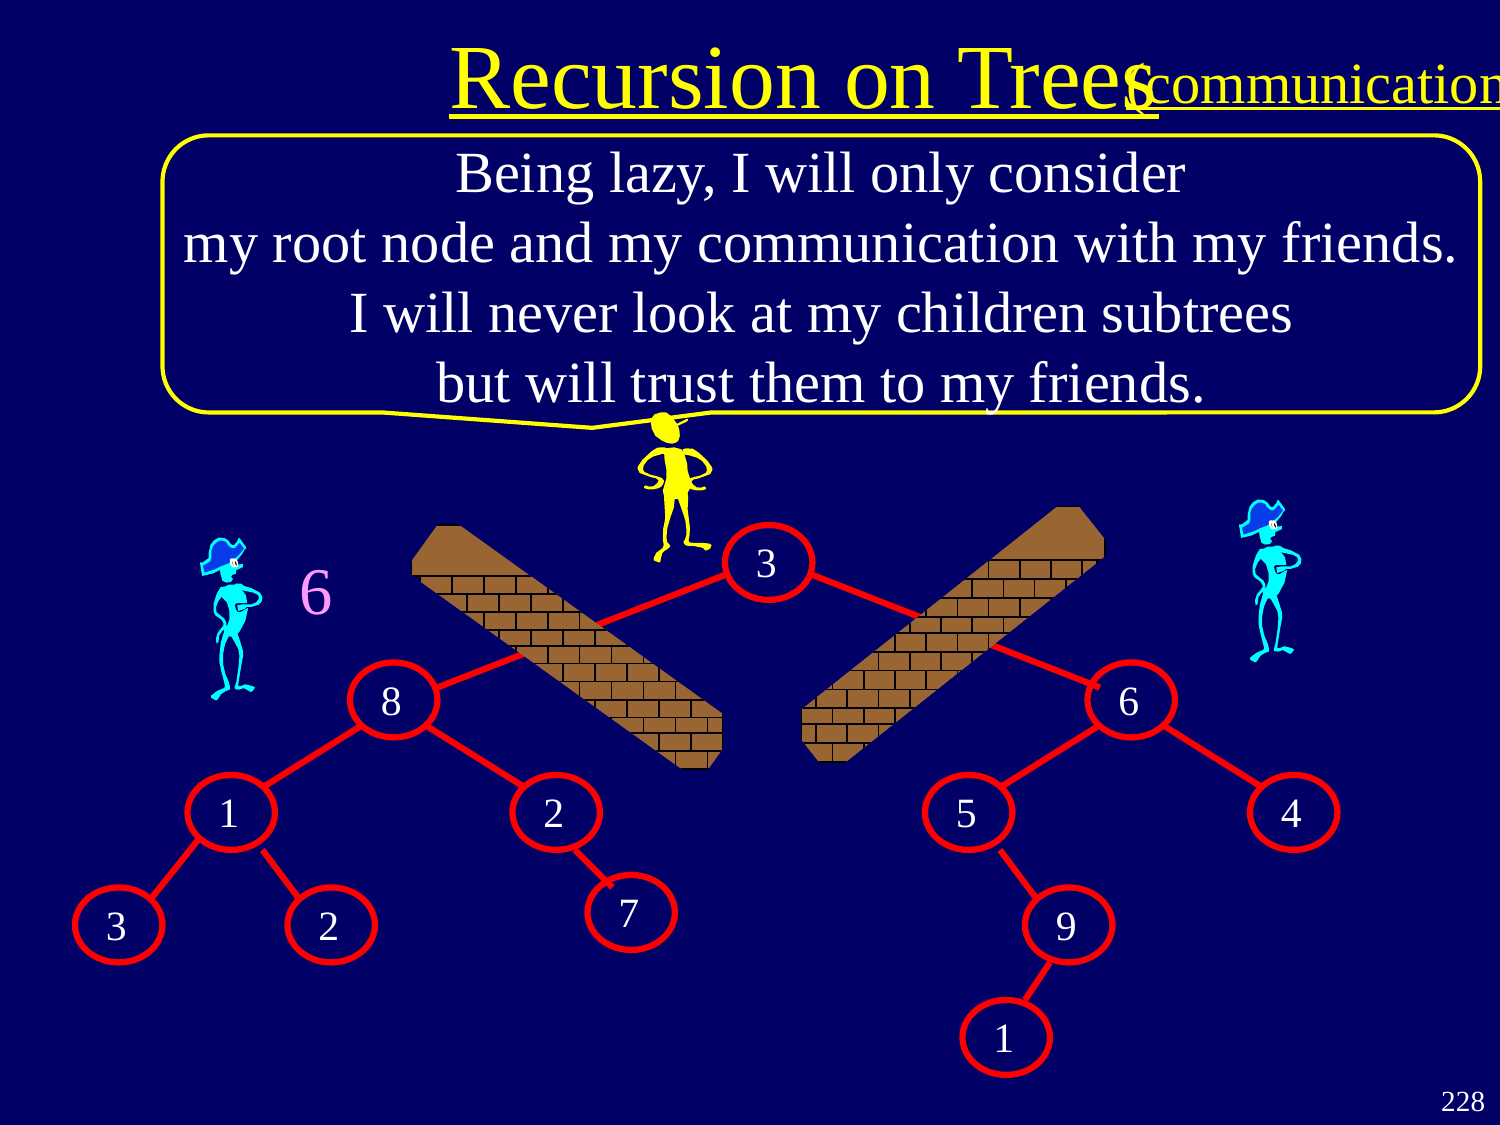

Recursion on Trees
(communication)
Being lazy, I will only consider
my root node and my communication with my friends.
I will never look at my children subtrees
but will trust them to my friends.

3

8

6

1

2

5

4

7

3

2

9

1

6